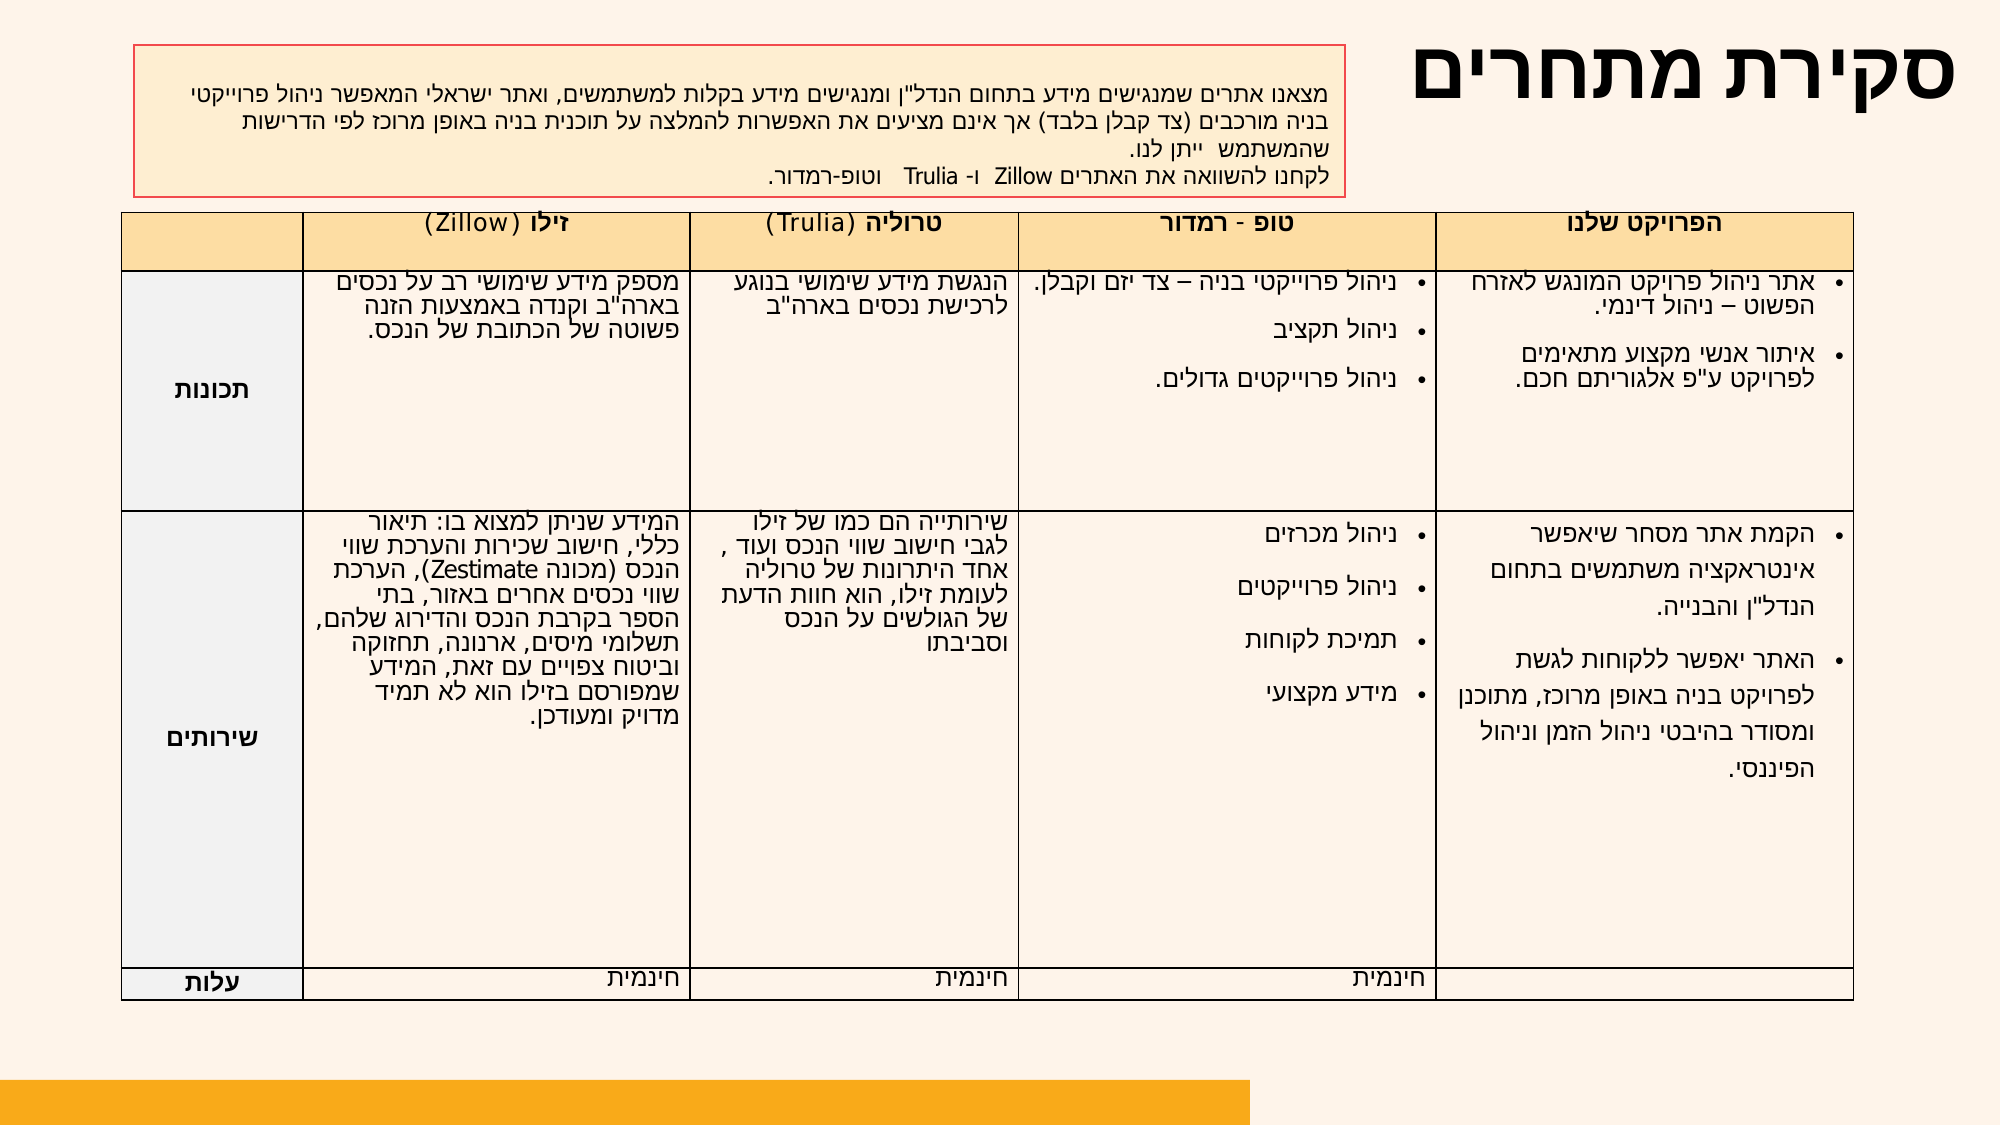

# סקירת מתחרים

מצאנו אתרים שמנגישים מידע בתחום הנדל"ן ומנגישים מידע בקלות למשתמשים, ואתר ישראלי המאפשר ניהול פרוייקטי בניה מורכבים (צד קבלן בלבד) אך אינם מציעים את האפשרות להמלצה על תוכנית בניה באופן מרוכז לפי הדרישות שהמשתמש  ייתן לנו.
לקחנו להשוואה את האתרים Zillow  ו- Trulia   וטופ-רמדור.
|  | זילו (Zillow) | טרוליה (Trulia) | טופ - רמדור | הפרויקט שלנו |
| --- | --- | --- | --- | --- |
| תכונות | מספק מידע שימושי רב על נכסים בארה"ב וקנדה באמצעות הזנה פשוטה של הכתובת של הנכס. | הנגשת מידע שימושי בנוגע לרכישת נכסים בארה"ב | ניהול פרוייקטי בניה – צד יזם וקבלן. ניהול תקציב ניהול פרוייקטים גדולים. | אתר ניהול פרויקט המונגש לאזרח הפשוט – ניהול דינמי. איתור אנשי מקצוע מתאימים לפרויקט ע"פ אלגוריתם חכם. |
| שירותים | המידע שניתן למצוא בו: תיאור כללי, חישוב שכירות והערכת שווי הנכס (מכונה Zestimate), הערכת שווי נכסים אחרים באזור, בתי הספר בקרבת הנכס והדירוג שלהם, תשלומי מיסים, ארנונה, תחזוקה וביטוח צפויים עם זאת, המידע שמפורסם בזילו הוא לא תמיד מדויק ומעודכן. | שירותייה הם כמו של זילו לגבי חישוב שווי הנכס ועוד ,אחד היתרונות של טרוליה לעומת זילו, הוא חוות הדעת של הגולשים על הנכס וסביבתו | ניהול מכרזים ניהול פרוייקטים תמיכת לקוחות מידע מקצועי | הקמת אתר מסחר שיאפשר אינטראקציה משתמשים בתחום הנדל"ן והבנייה. האתר יאפשר ללקוחות לגשת לפרויקט בניה באופן מרוכז, מתוכנן ומסודר בהיבטי ניהול הזמן וניהול הפיננסי. |
| עלות | חינמית | חינמית | חינמית |  |